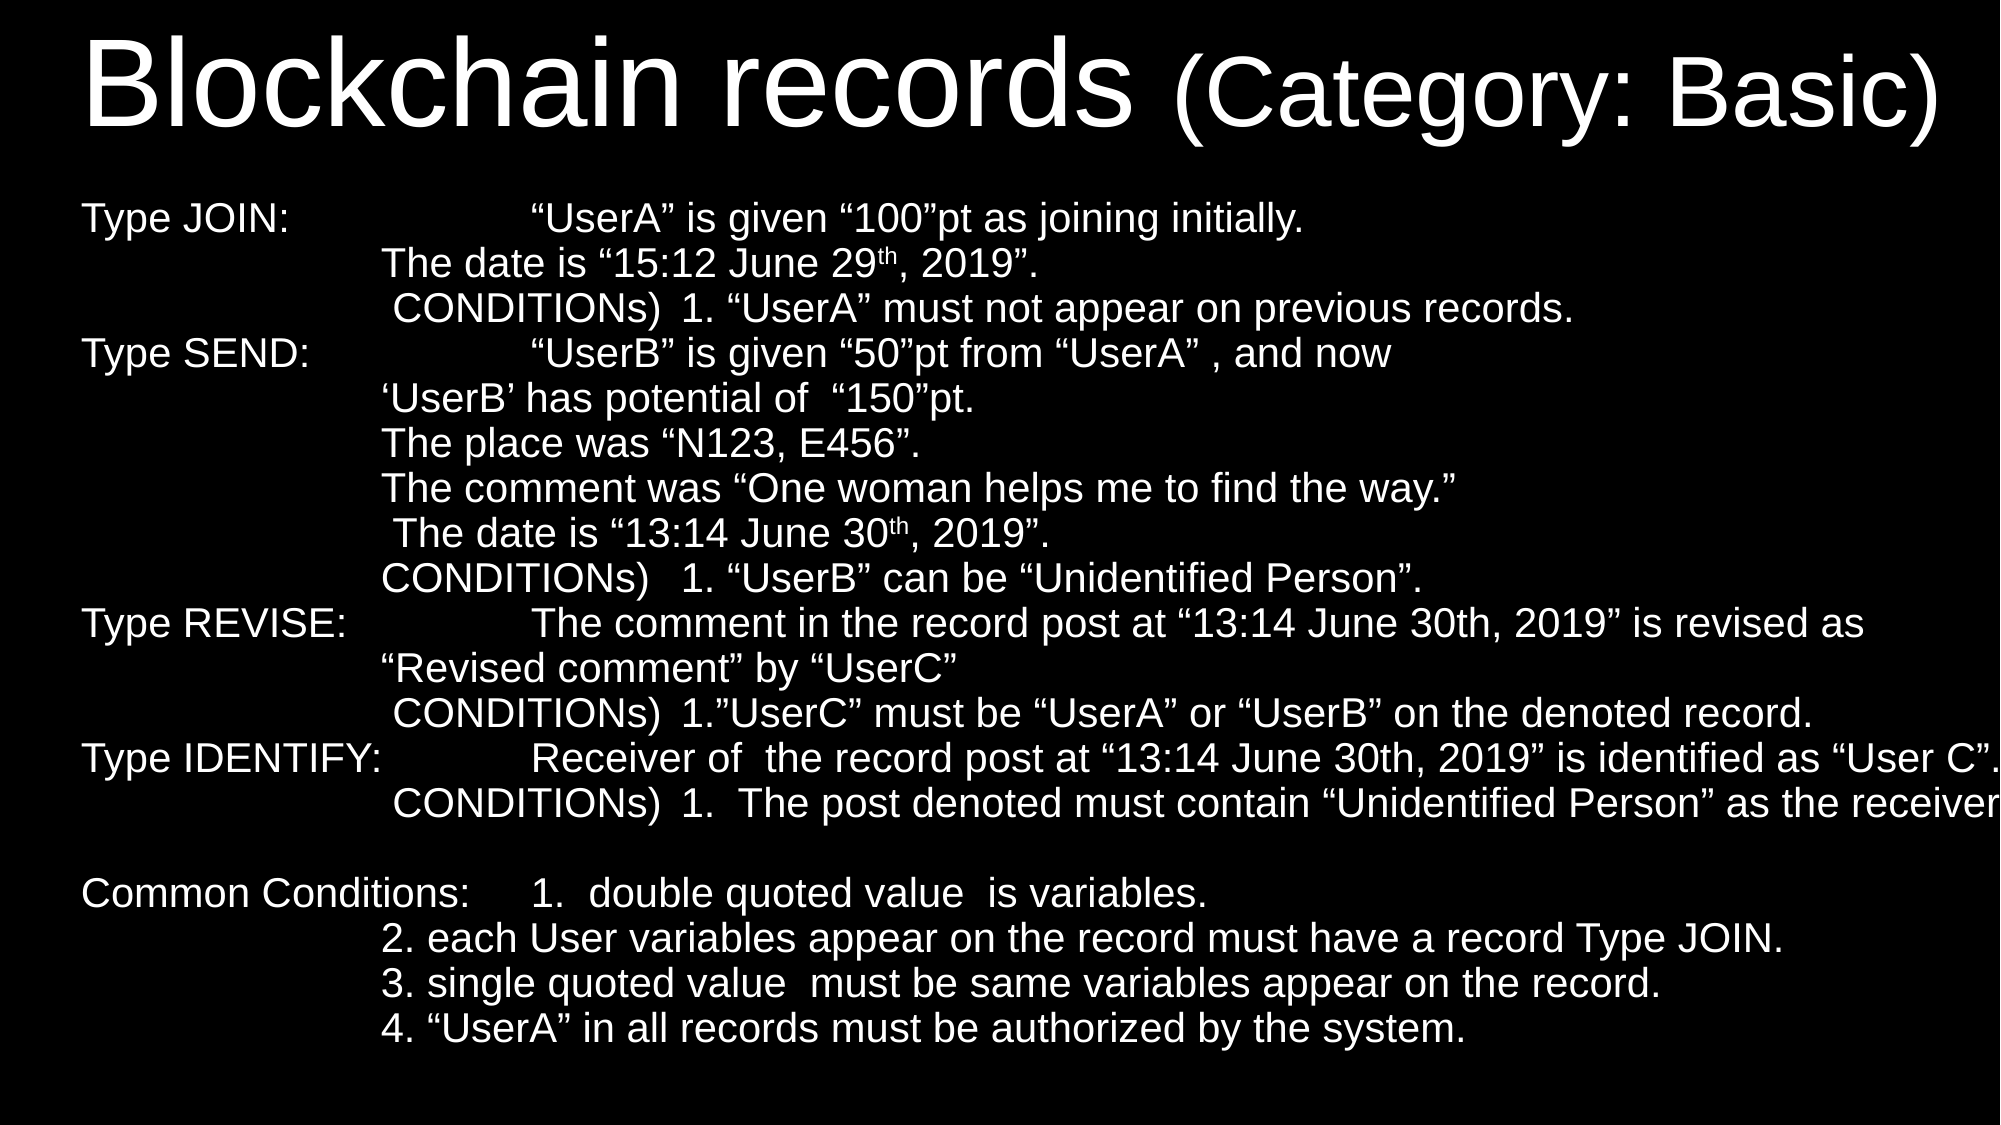

Blockchain records (Category: Basic)
Type JOIN: 		“UserA” is given “100”pt as joining initially.
		The date is “15:12 June 29th, 2019”.
		 CONDITIONs) 	1. “UserA” must not appear on previous records.
Type SEND: 		“UserB” is given “50”pt from “UserA” , and now
  		‘UserB’ has potential of  “150”pt.
		The place was “N123, E456”.
		The comment was “One woman helps me to find the way.”
		 The date is “13:14 June 30th, 2019”.
		CONDITIONs) 	1. “UserB” can be “Unidentified Person”.
Type REVISE:    	The comment in the record post at “13:14 June 30th, 2019” is revised as
		“Revised comment” by “UserC”
		 CONDITIONs)	1.”UserC” must be “UserA” or “UserB” on the denoted record.
Type IDENTIFY:  	Receiver of  the record post at “13:14 June 30th, 2019” is identified as “User C”.
		 CONDITIONs) 	1.  The post denoted must contain “Unidentified Person” as the receiver

Common Conditions:	1.  double quoted value  is variables.
		2. each User variables appear on the record must have a record Type JOIN.
		3. single quoted value  must be same variables appear on the record.
		4. “UserA” in all records must be authorized by the system.